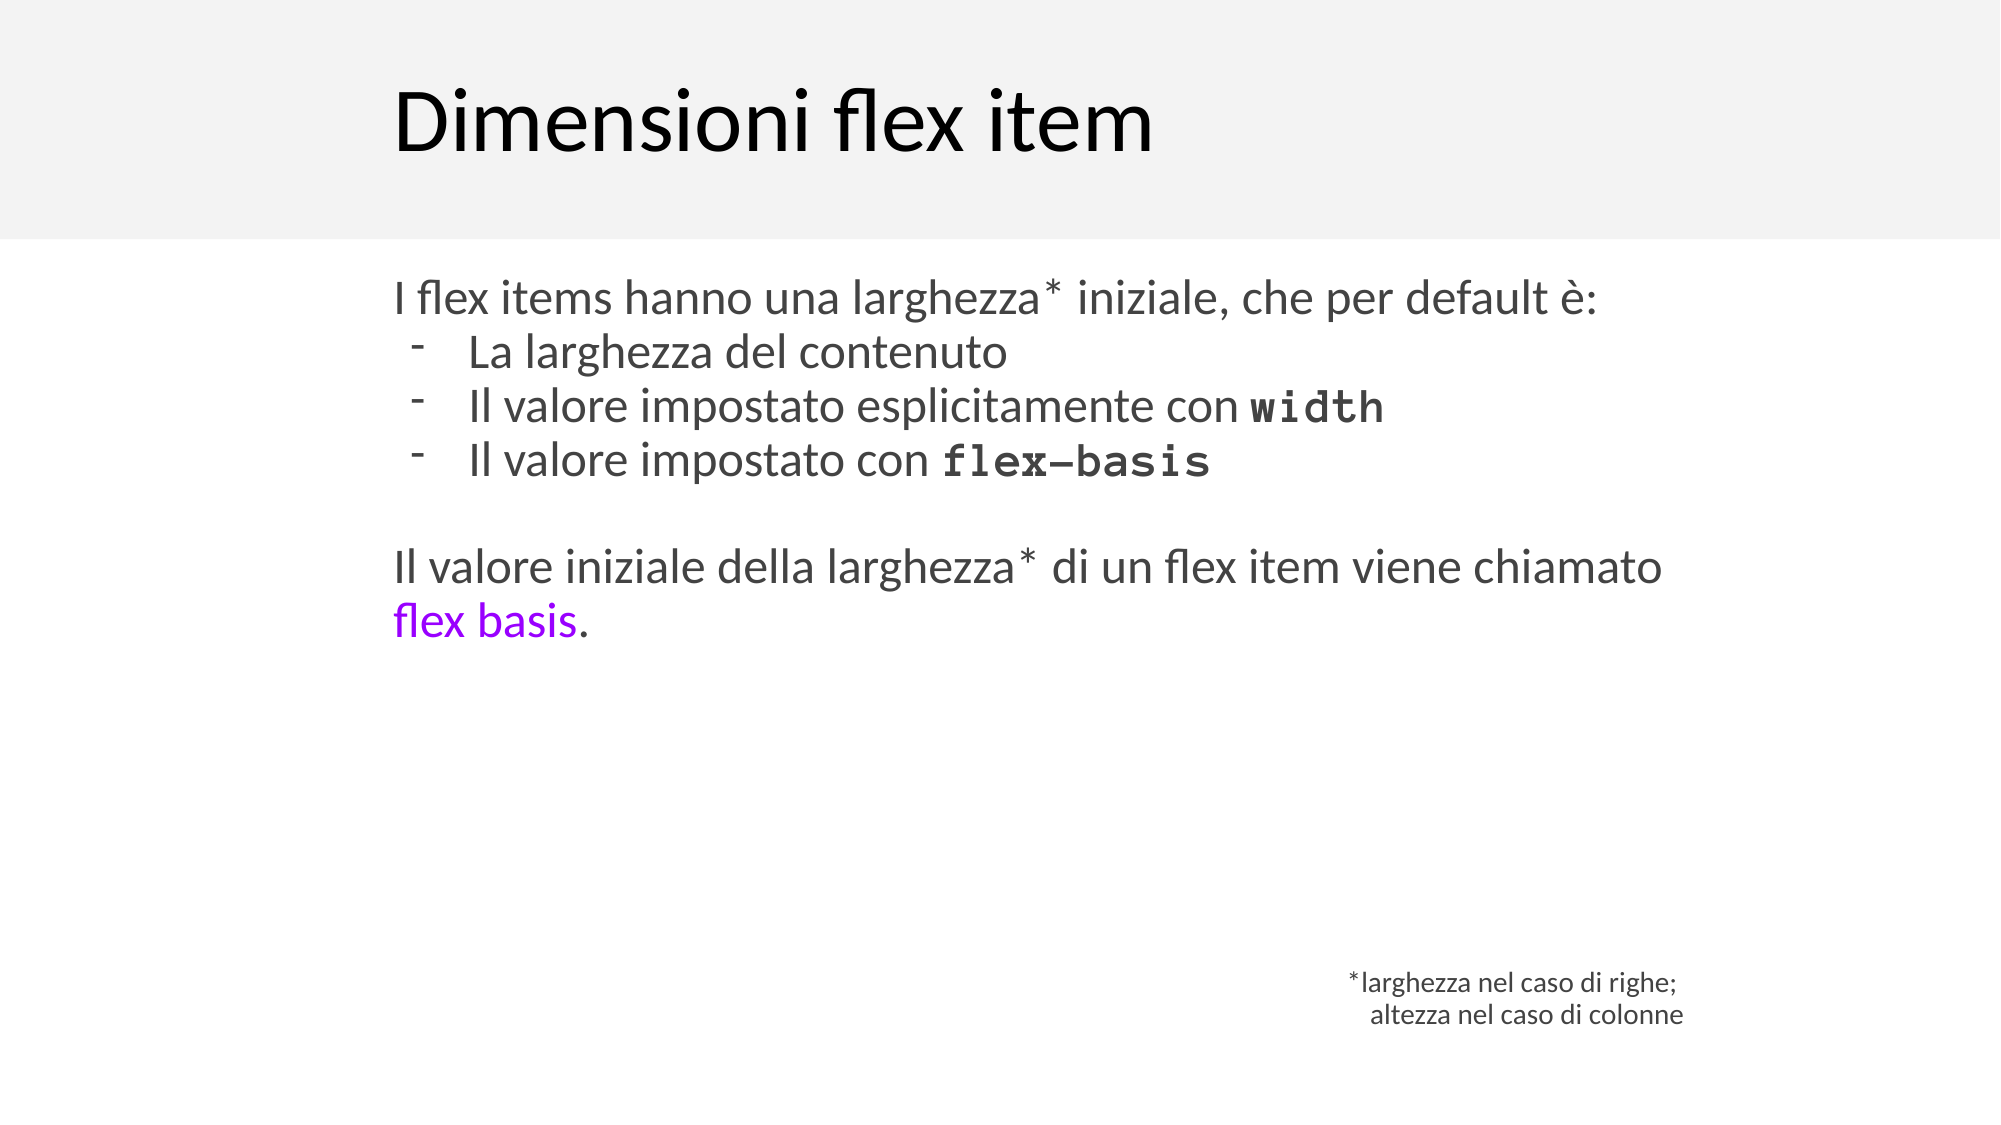

# Dimensioni flex item
I flex items hanno una larghezza* iniziale, che per default è:
La larghezza del contenuto
Il valore impostato esplicitamente con width
Il valore impostato con flex-basis

Il valore iniziale della larghezza* di un flex item viene chiamato flex basis.
*larghezza nel caso di righe;
altezza nel caso di colonne